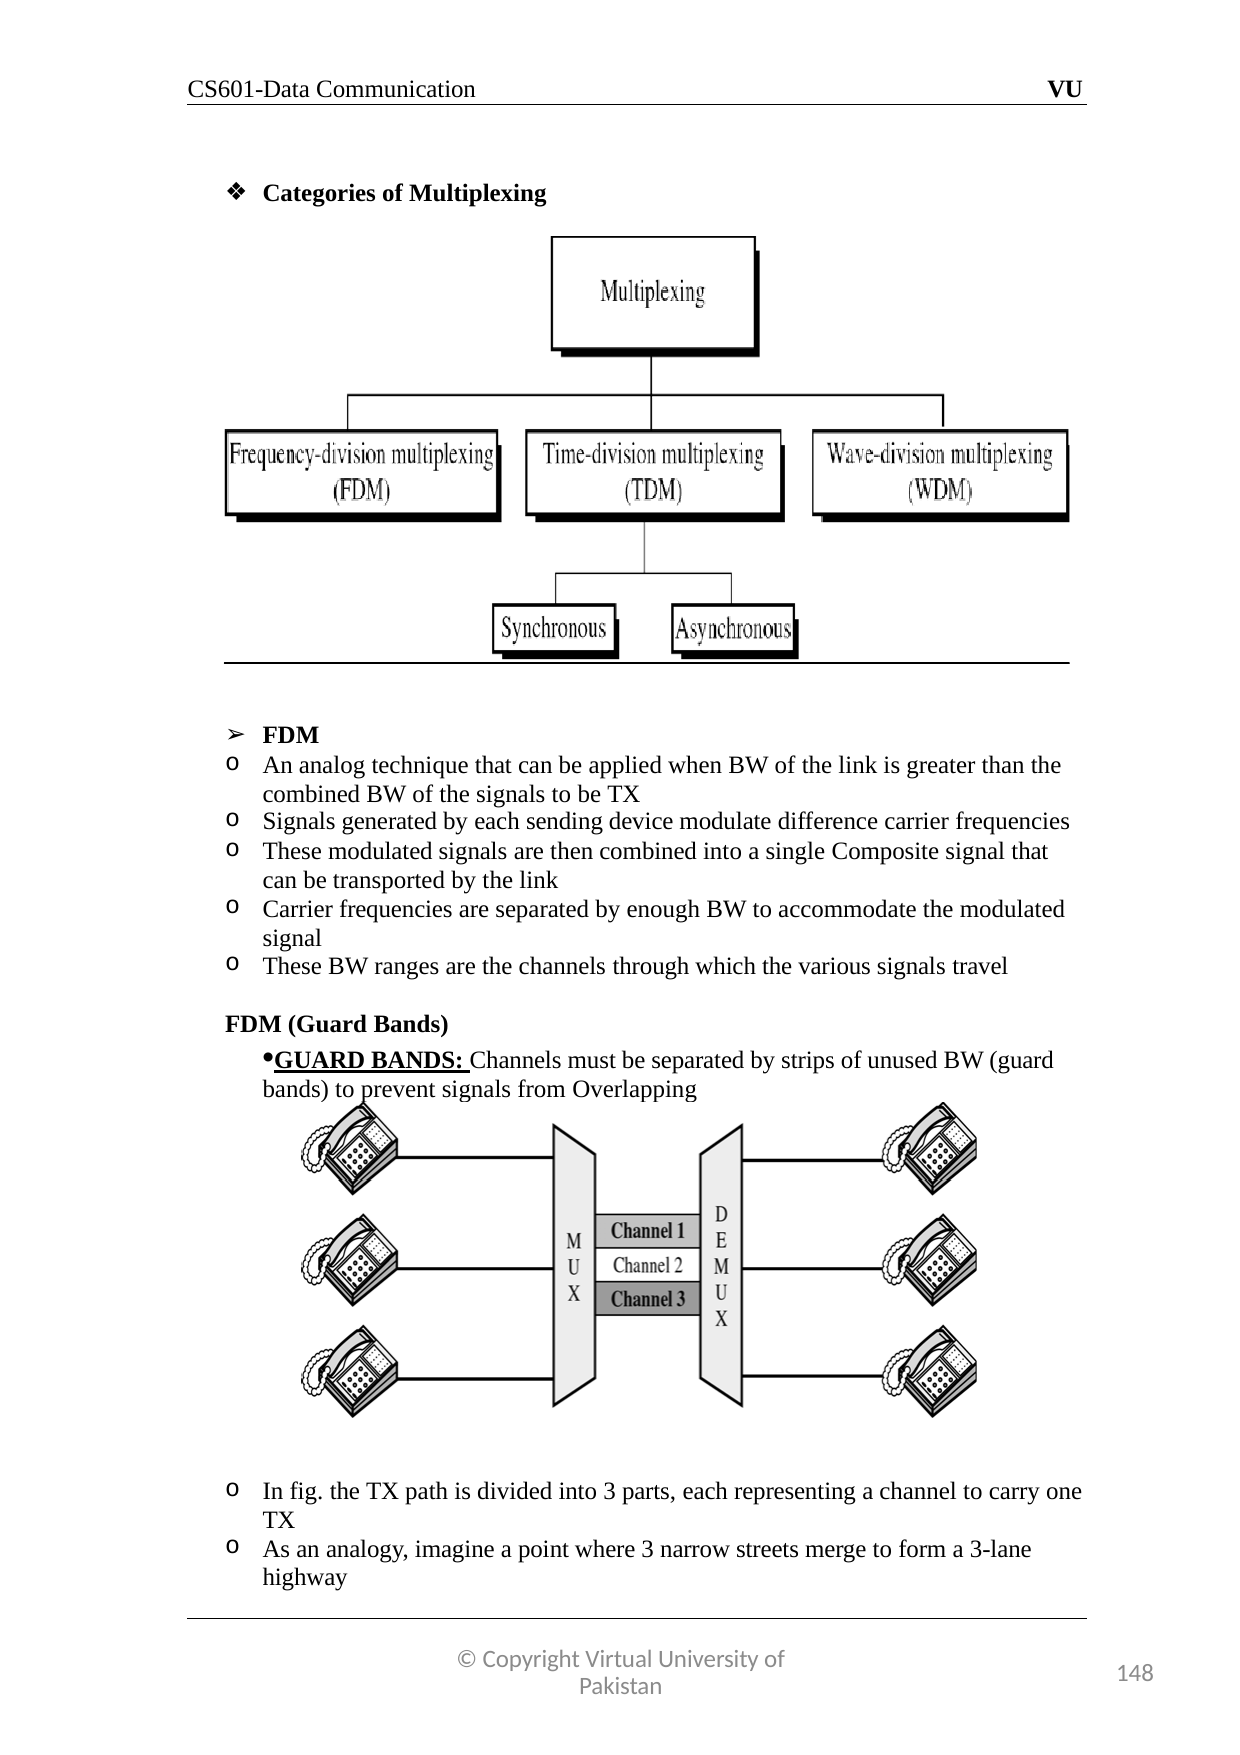

CS601-Data Communication
VU

Categories of Multiplexing

FDM
An analog technique that can be applied when BW of the link is greater than the  combined BW of the signals to be TX
Signals generated by each sending device modulate difference carrier frequencies
These modulated signals are then combined into a single Composite signal that  can be transported by the link
Carrier frequencies are separated by enough BW to accommodate the modulated  signal
These BW ranges are the channels through which the various signals travel

FDM (Guard Bands)
•GUARD BANDS: Channels must be separated by strips of unused BW (guard  bands) to prevent signals from Overlapping

In fig. the TX path is divided into 3 parts, each representing a channel to carry one  TX
As an analogy, imagine a point where 3 narrow streets merge to form a 3-lane  highway

© Copyright Virtual University of Pakistan
148